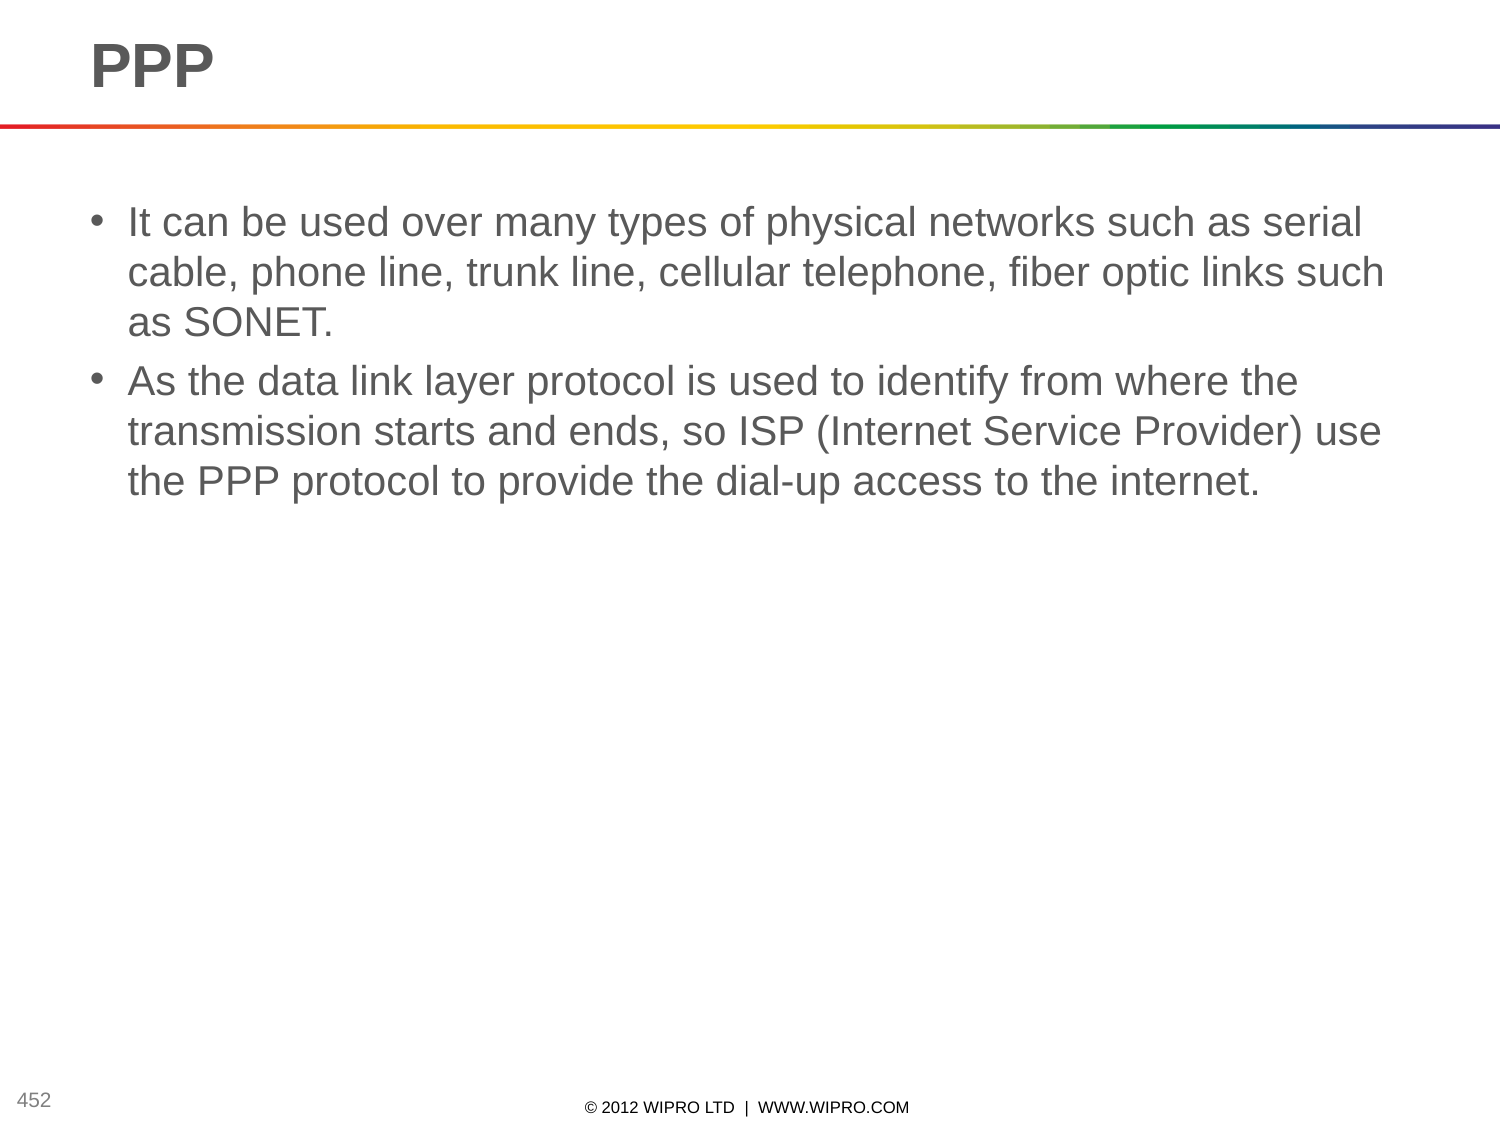

# PPP
It can be used over many types of physical networks such as serial cable, phone line, trunk line, cellular telephone, fiber optic links such as SONET.
As the data link layer protocol is used to identify from where the transmission starts and ends, so ISP (Internet Service Provider) use the PPP protocol to provide the dial-up access to the internet.